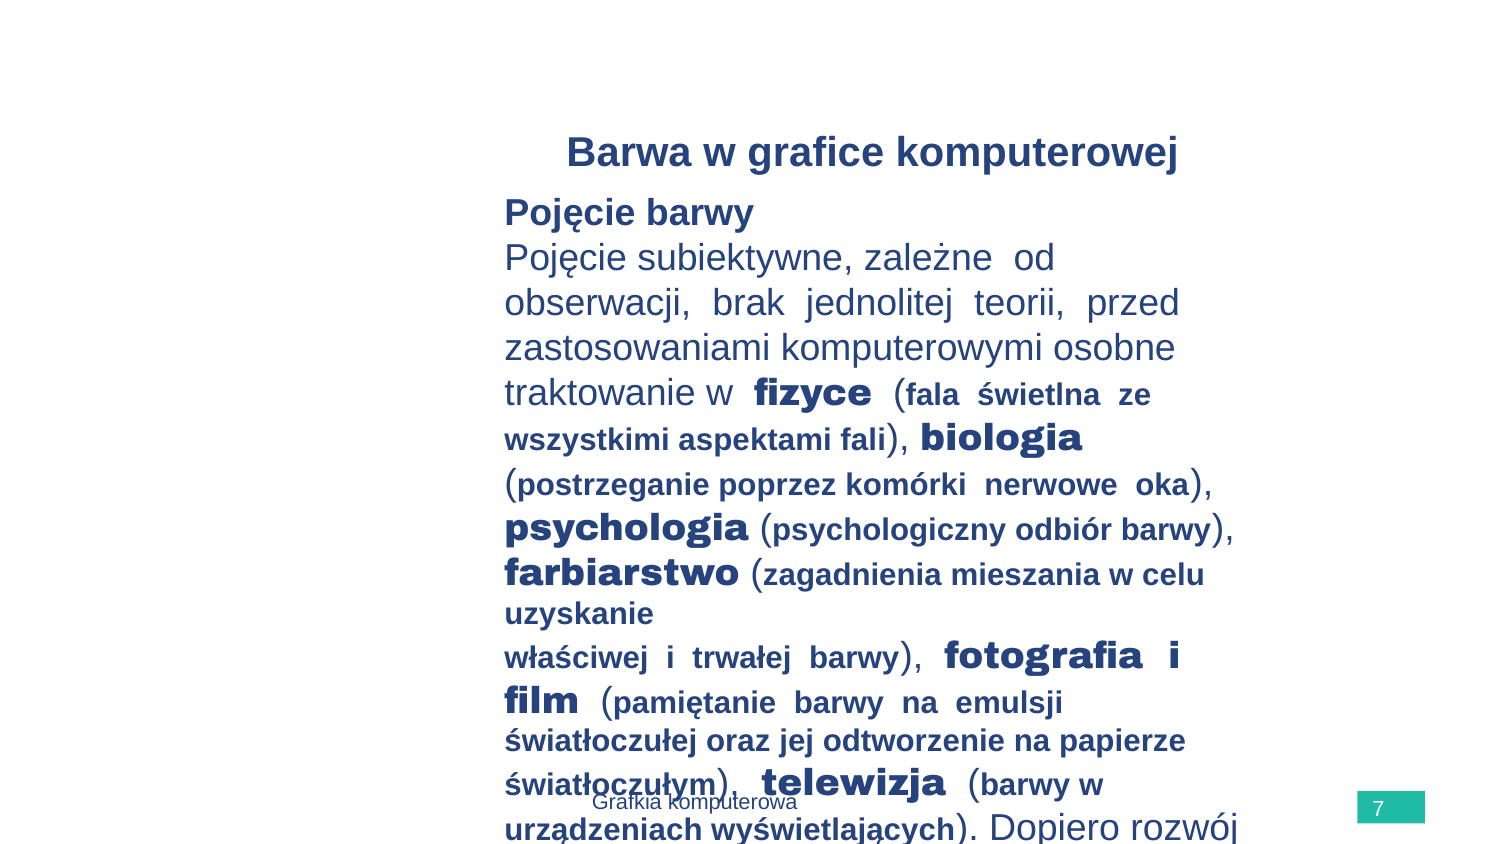

# Barwa w grafice komputerowej
Pojęcie barwy
Pojęcie subiektywne, zależne  od  obserwacji,  brak  jednolitej  teorii,  przed  zastosowaniami komputerowymi osobne traktowanie w  fizyce  (fala  świetlna  ze  wszystkimi aspektami fali), biologia (postrzeganie poprzez komórki  nerwowe  oka),  psychologia (psychologiczny odbiór barwy), farbiarstwo (zagadnienia mieszania w celu uzyskanie
właściwej  i  trwałej  barwy),  fotografia  i  film  (pamiętanie  barwy  na  emulsji  światłoczułej oraz jej odtworzenie na papierze  światłoczułym),  telewizja  (barwy w urządzeniach wyświetlających). Dopiero rozwój grafiki komputerowej wypracował wspólne i całościowe  spojrzenie na barwę -  chociaż początki  to  teoria  malarstwa z wprowadzeniem stosowanego nazewnictwa.
Grafkia komputerowa
7